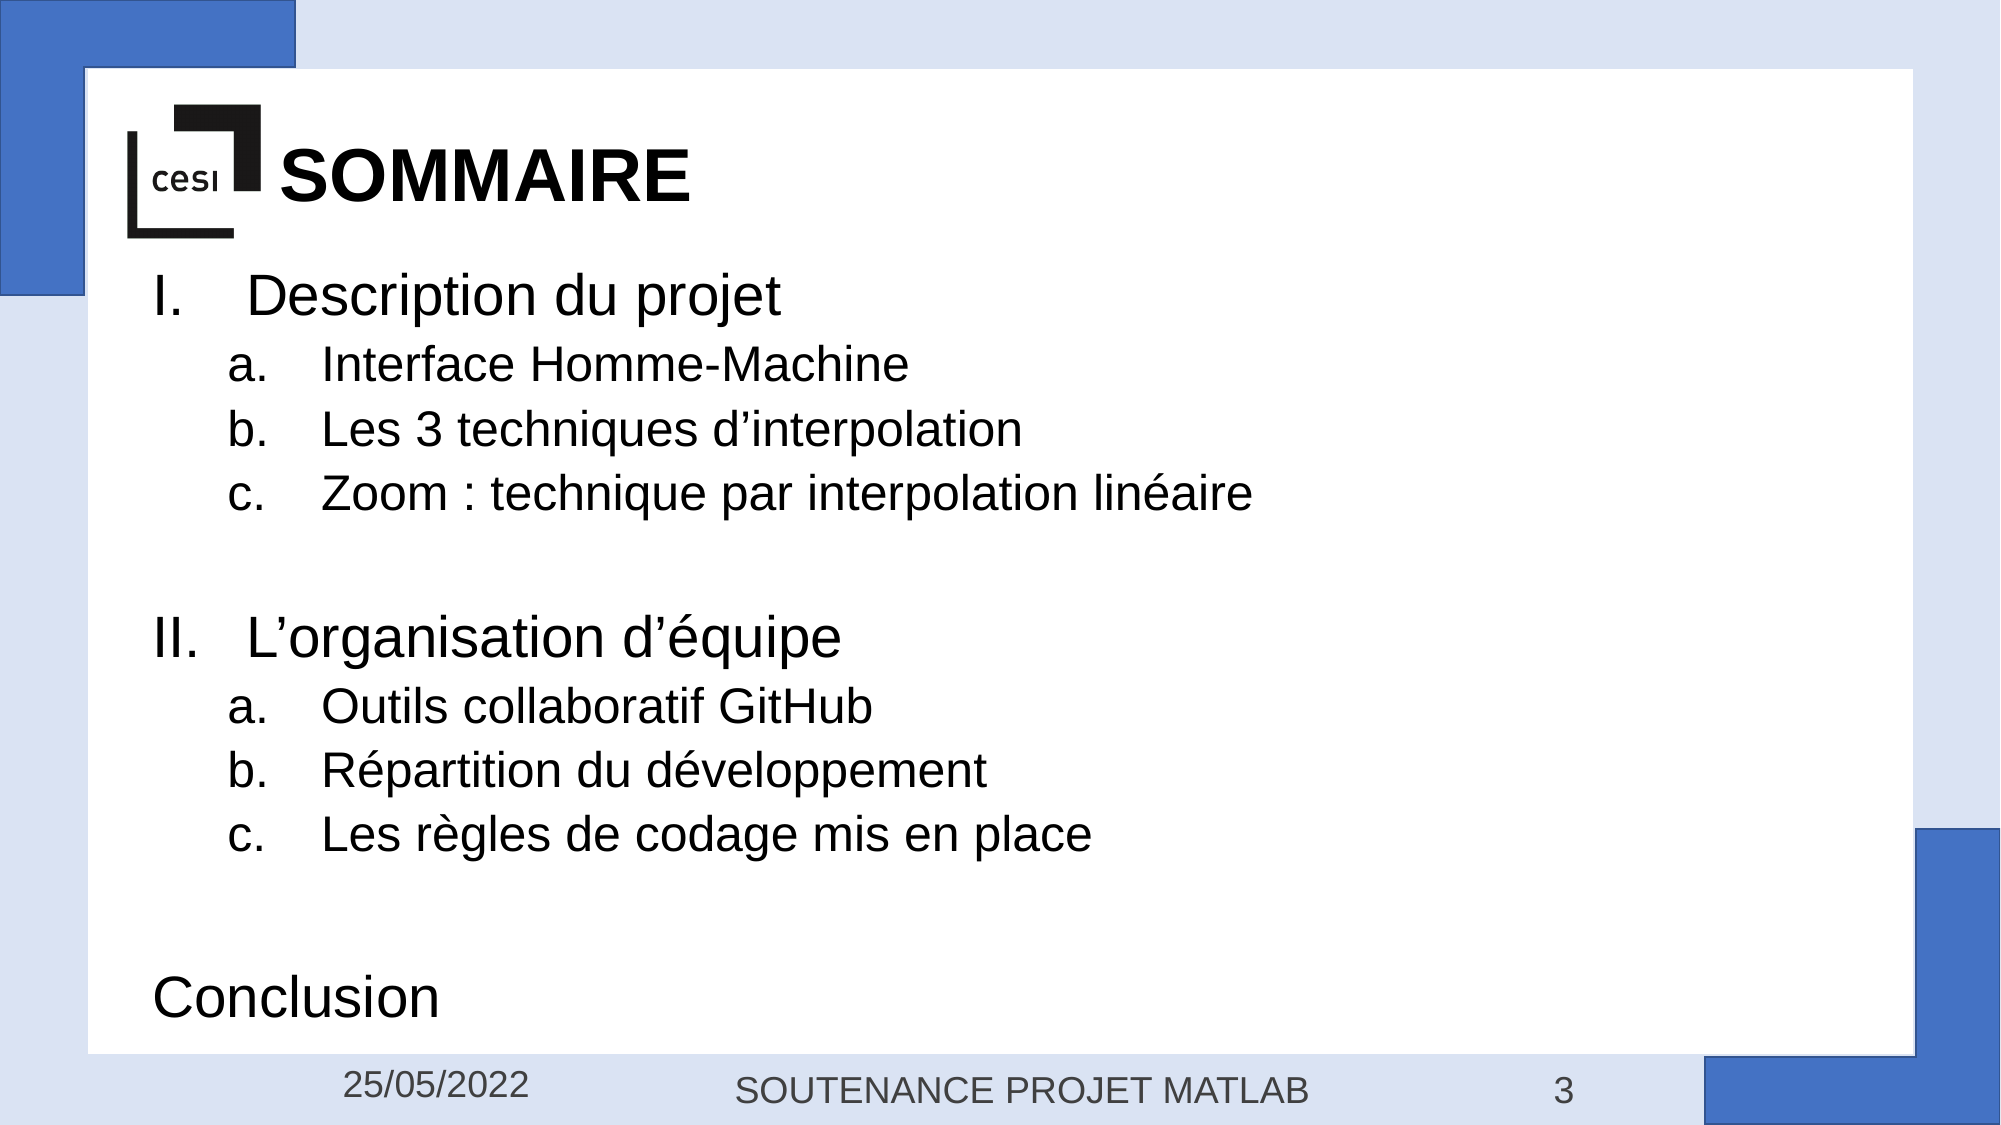

# SOMMAIRE
Description du projet
Interface Homme-Machine
Les 3 techniques d’interpolation
Zoom : technique par interpolation linéaire

L’organisation d’équipe
Outils collaboratif GitHub
Répartition du développement
Les règles de codage mis en place

Conclusion